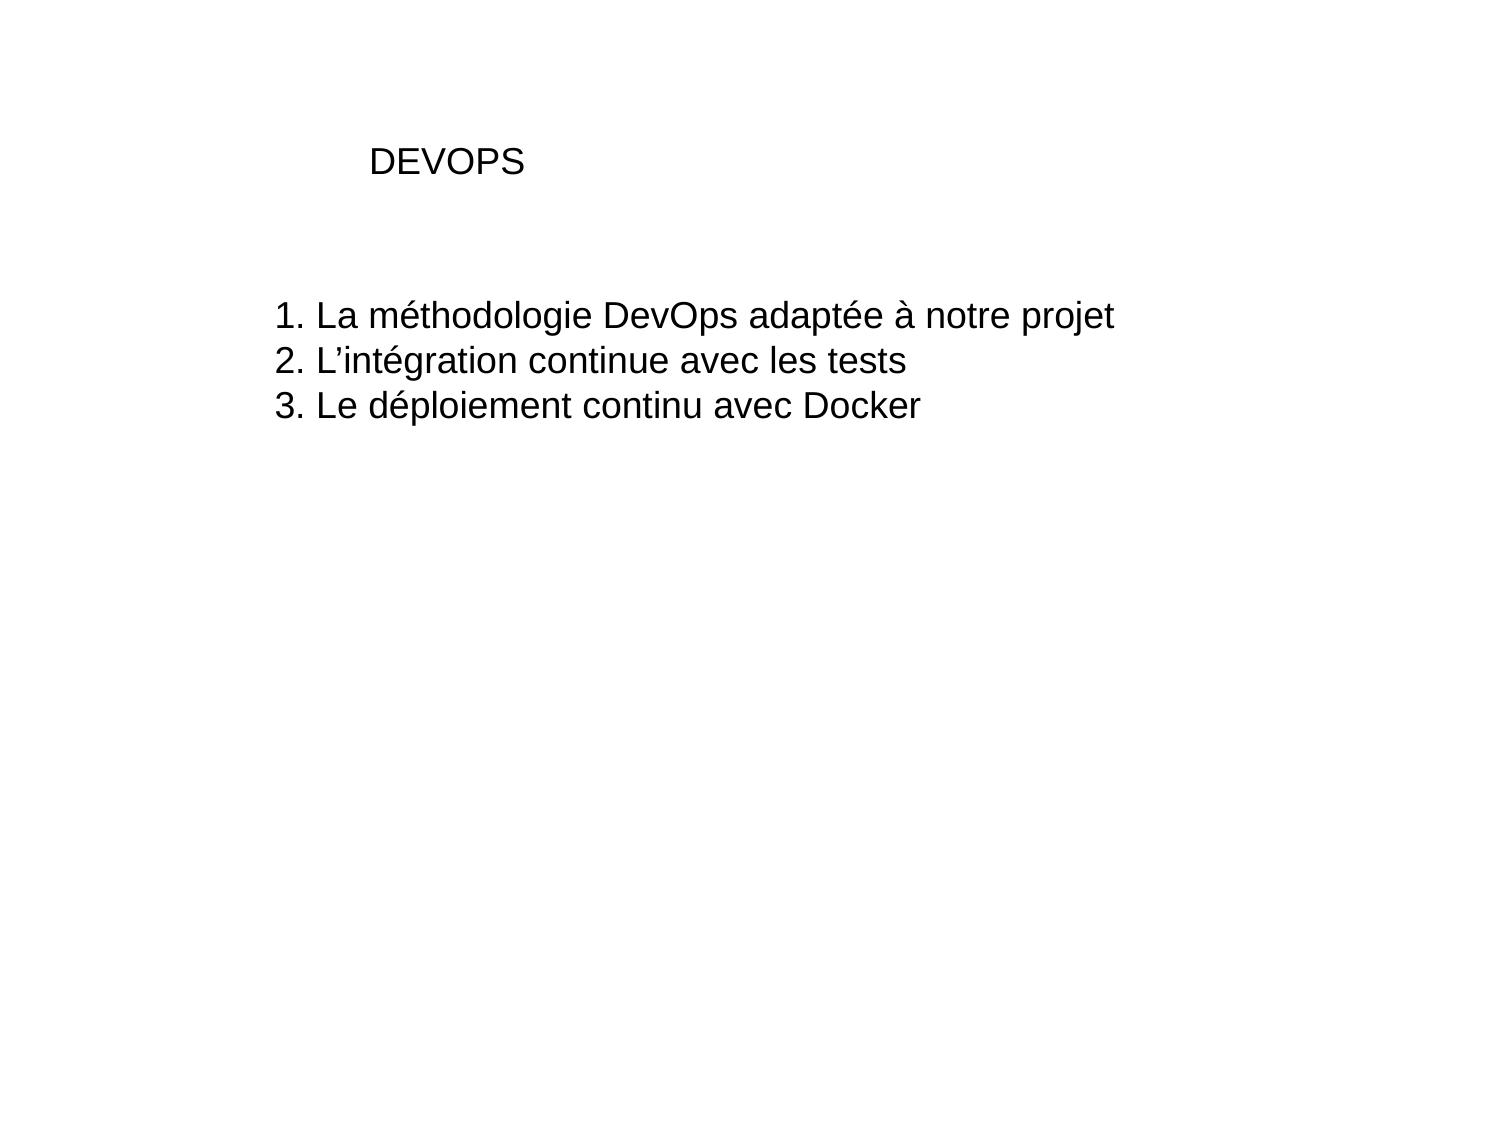

DEVOPS
1. La méthodologie DevOps adaptée à notre projet
2. L’intégration continue avec les tests
3. Le déploiement continu avec Docker